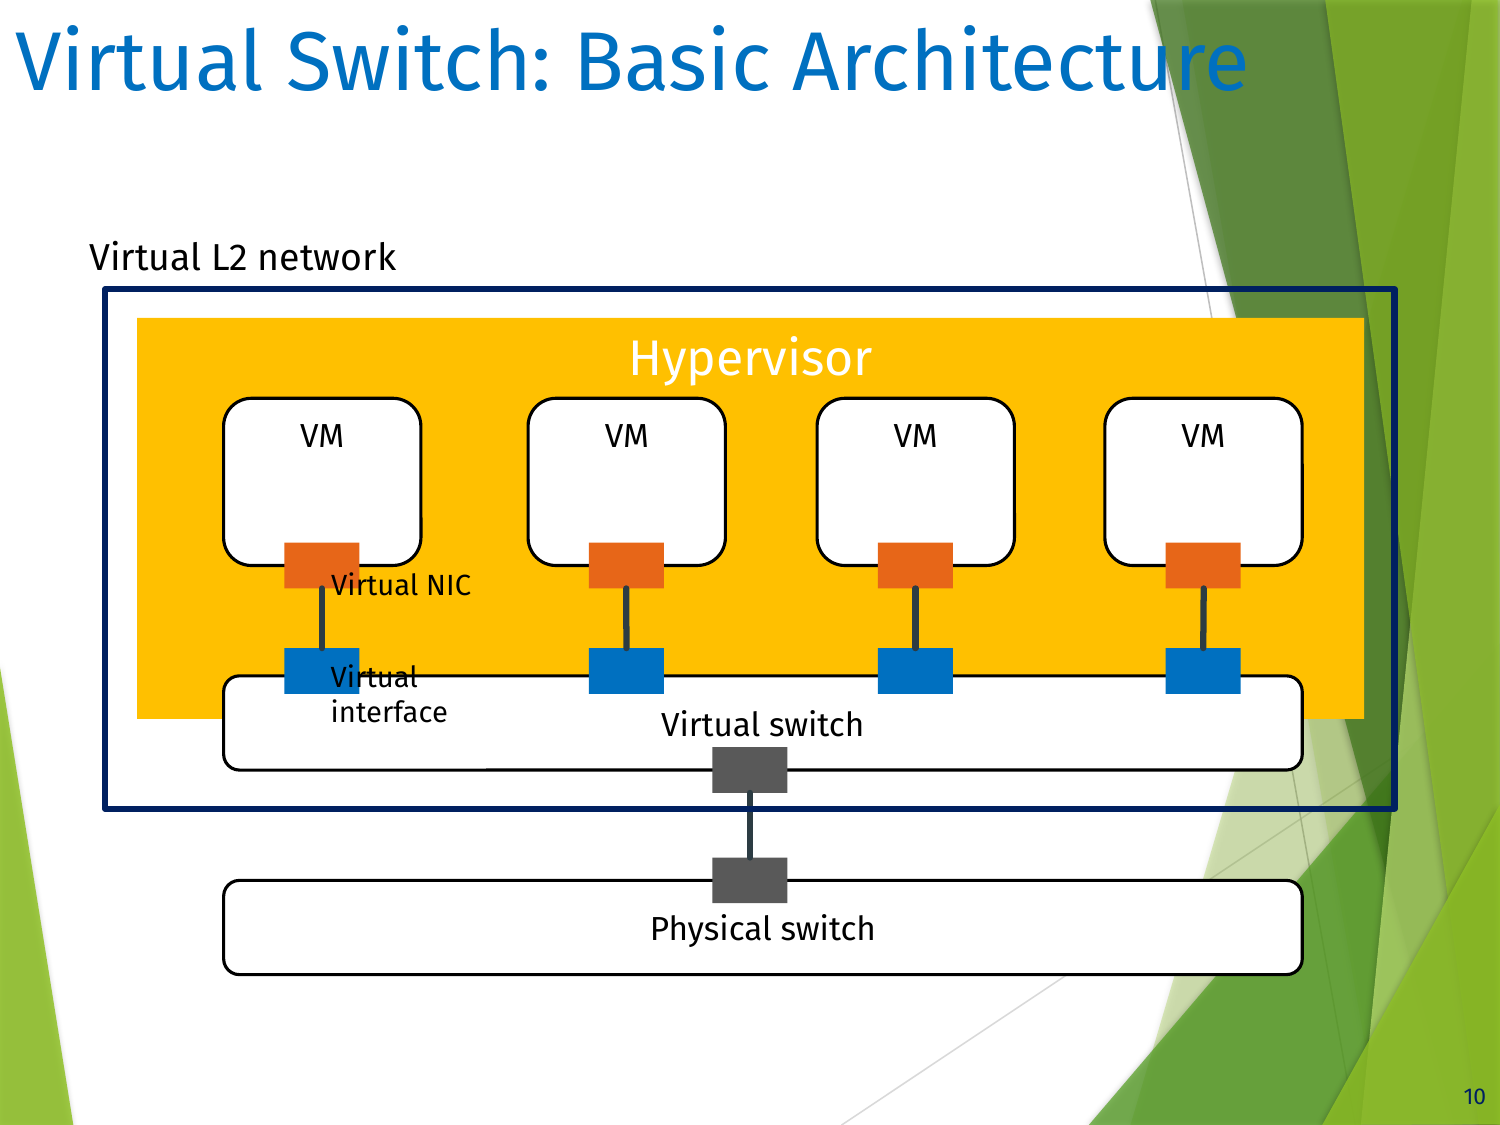

Virtual Switch: Basic Architecture
Virtual L2 network

Hypervisor
VM
VM
VM
VM

Virtual NIC

Virtual
interface
Virtual switch

Physical switch
10